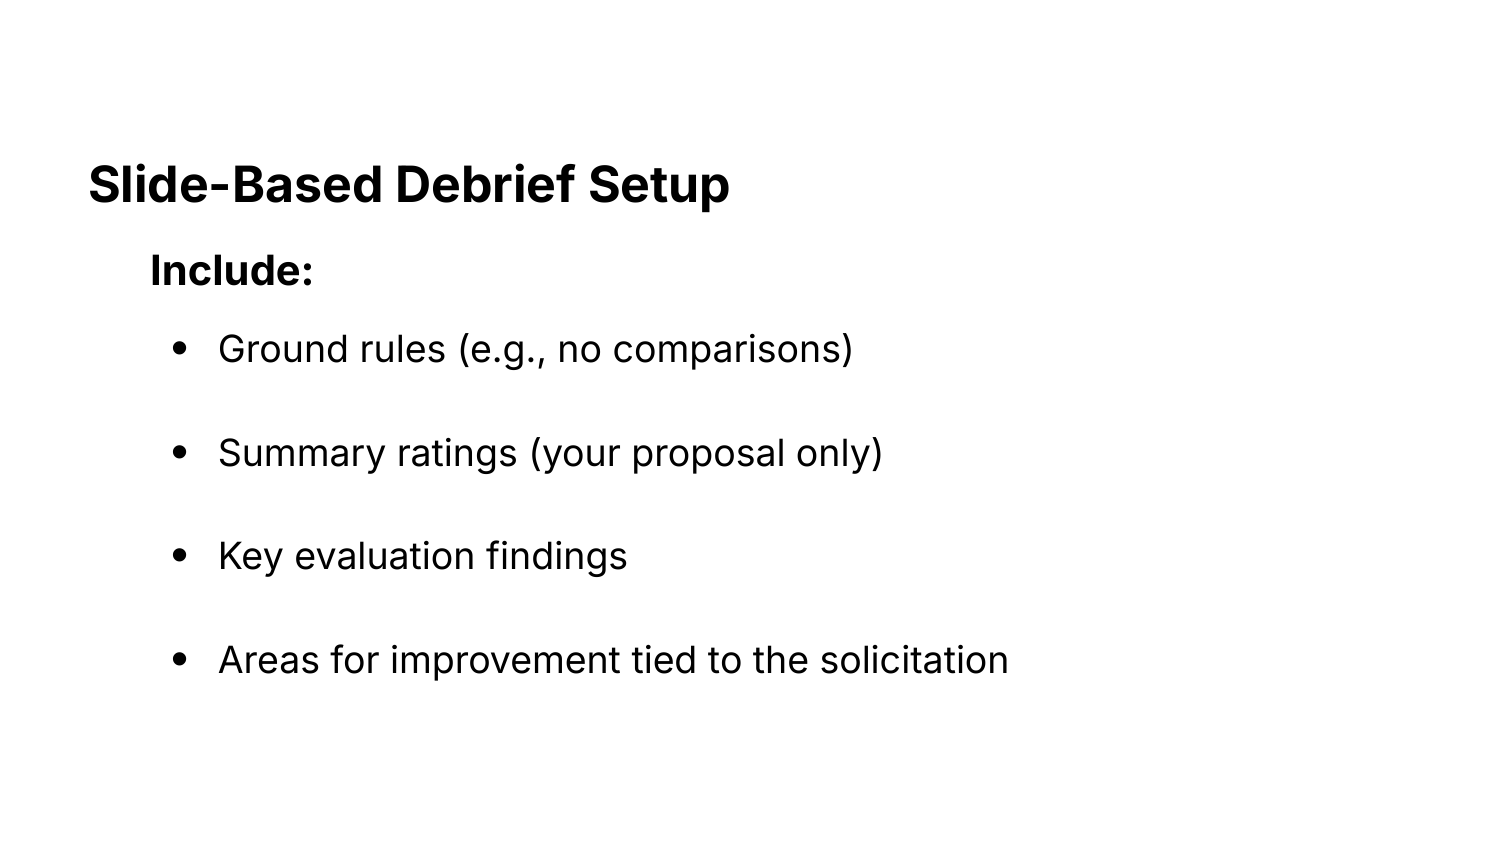

Slide-Based Debrief Setup
Include:
Ground rules (e.g., no comparisons)
Summary ratings (your proposal only)
Key evaluation findings
Areas for improvement tied to the solicitation